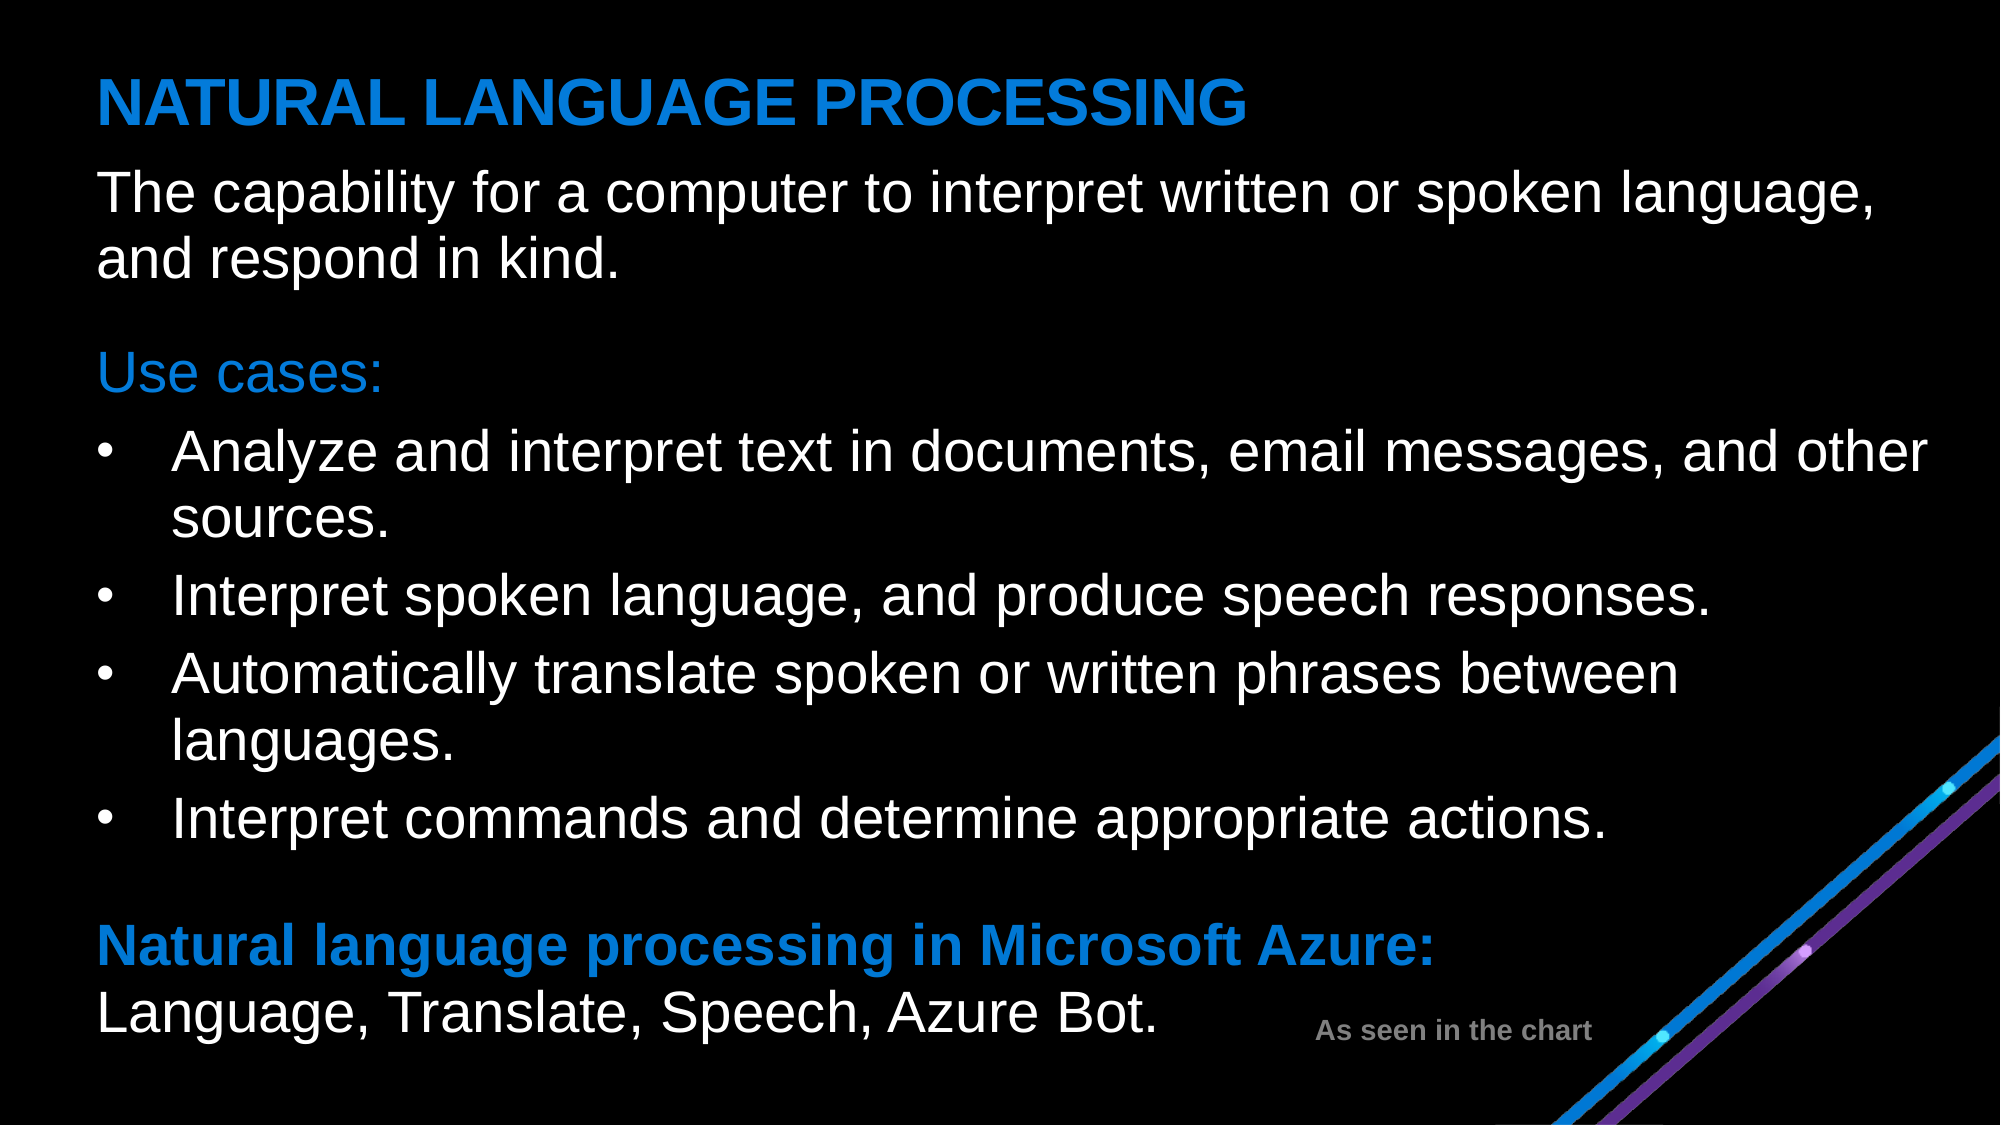

# NATURAL LANGUAGE PROCESSING
The capability for a computer to interpret written or spoken language, and respond in kind.
Use cases:
Analyze and interpret text in documents, email messages, and other sources.
Interpret spoken language, and produce speech responses.
Automatically translate spoken or written phrases between languages.
Interpret commands and determine appropriate actions.
Natural language processing in Microsoft Azure:
Language, Translate, Speech, Azure Bot.
As seen in the chart